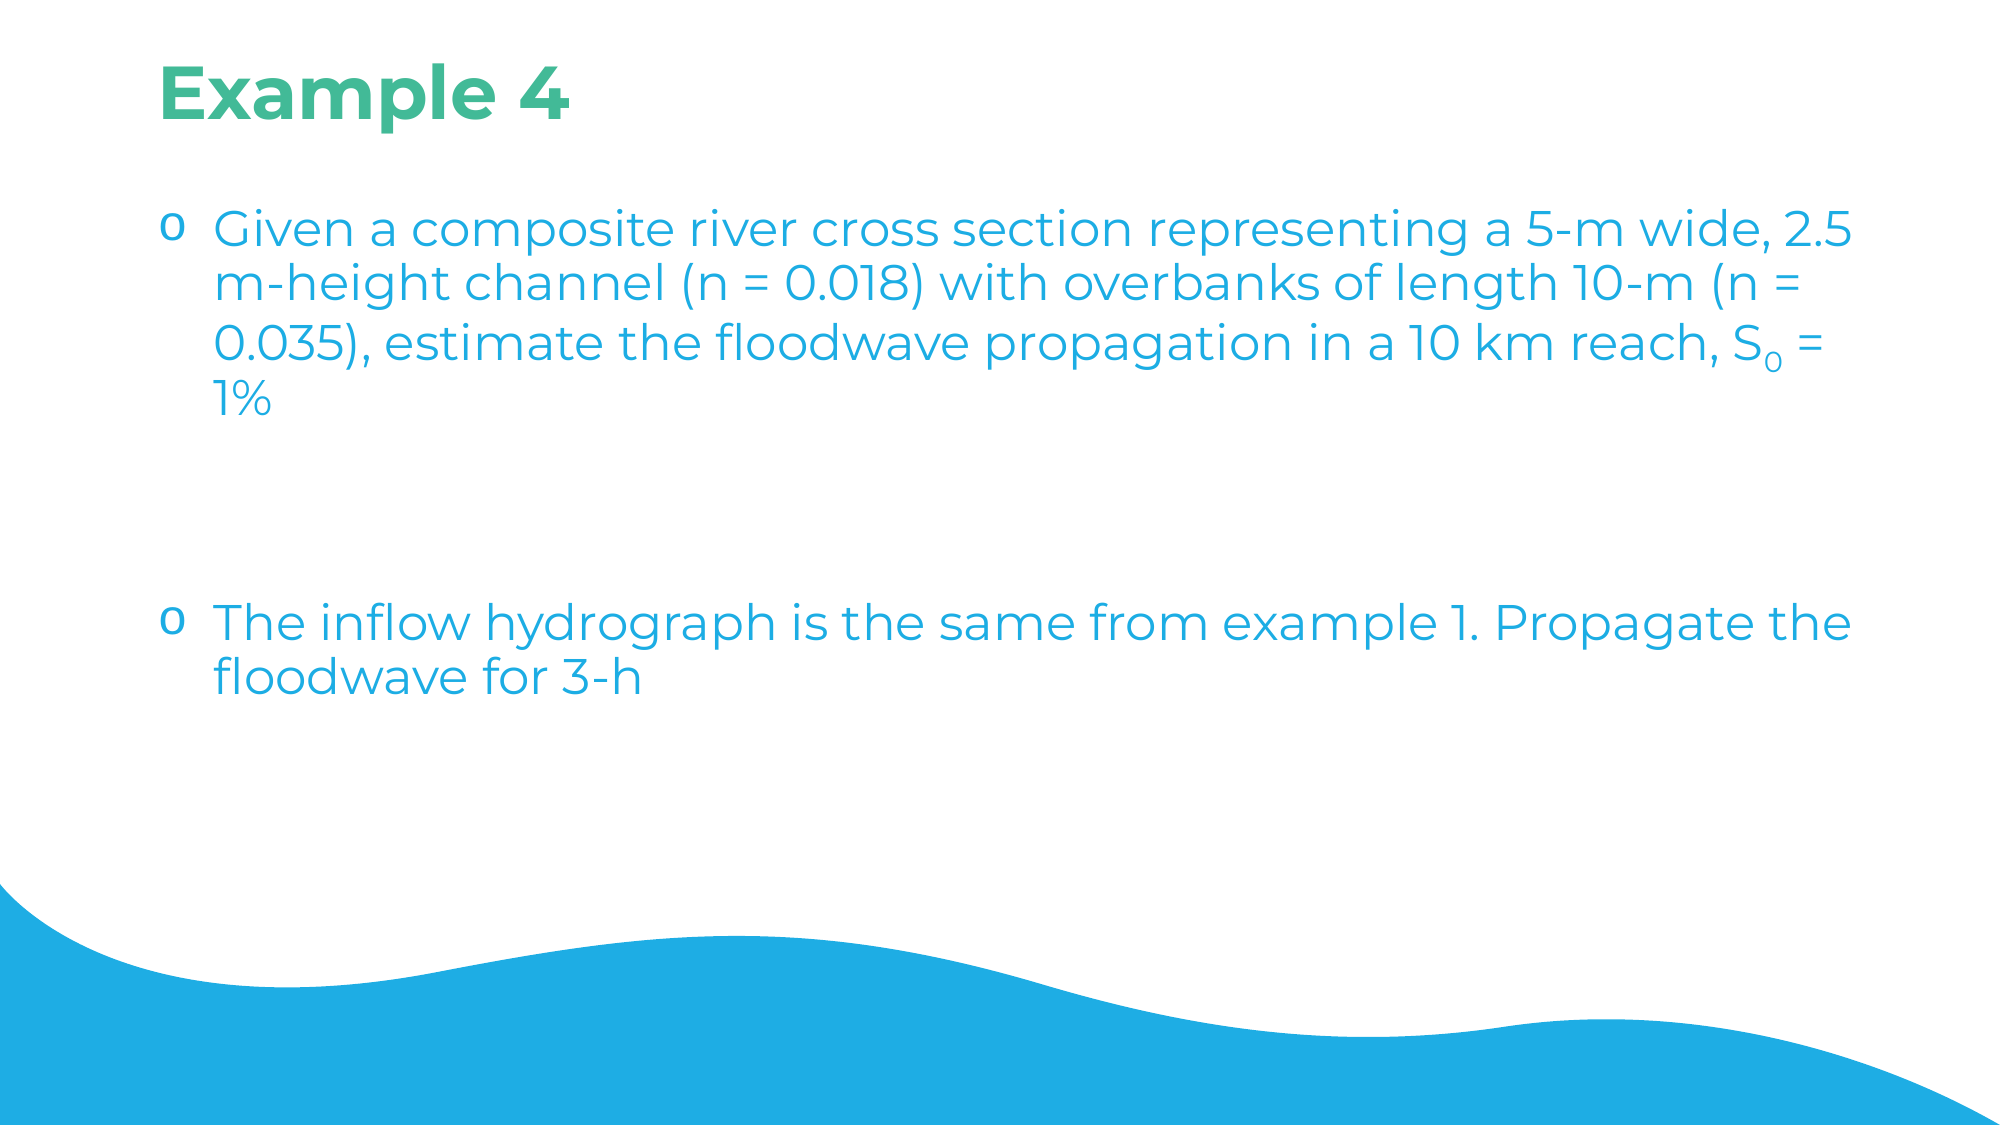

Example 4
Given a composite river cross section representing a 5-m wide, 2.5 m-height channel (n = 0.018) with overbanks of length 10-m (n = 0.035), estimate the floodwave propagation in a 10 km reach, S0 = 1%

The inflow hydrograph is the same from example 1. Propagate the floodwave for 3-h